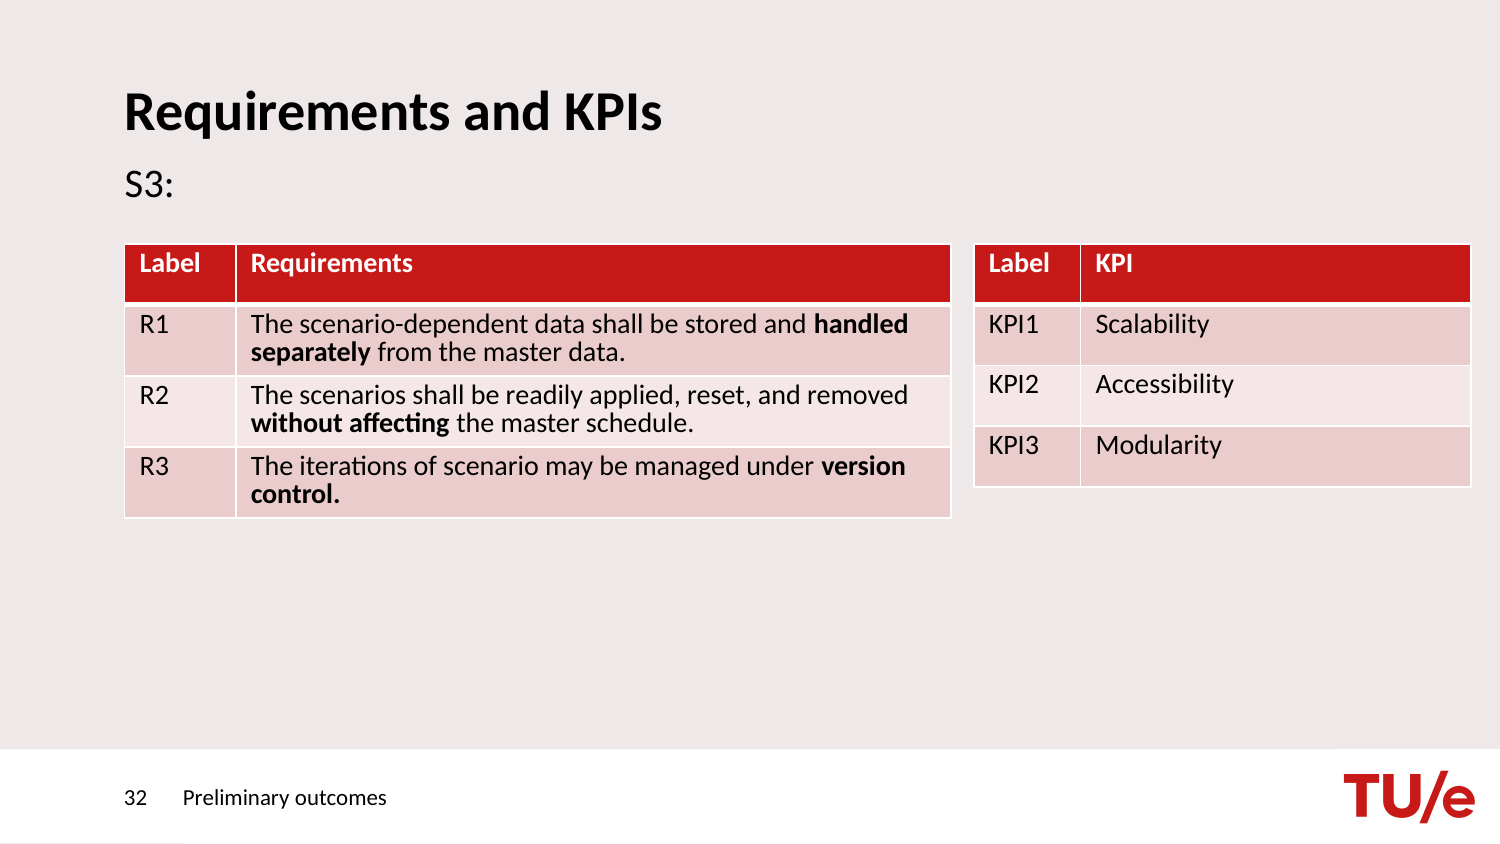

# Requirements and KPIs
S3:
| Label | Requirements |
| --- | --- |
| R1 | The scenario-dependent data shall be stored and handled separately from the master data. |
| R2 | The scenarios shall be readily applied, reset, and removed without affecting the master schedule. |
| R3 | The iterations of scenario may be managed under version control. |
| Label | KPI |
| --- | --- |
| KPI1 | Scalability |
| KPI2 | Accessibility |
| KPI3 | Modularity |
32
Preliminary outcomes